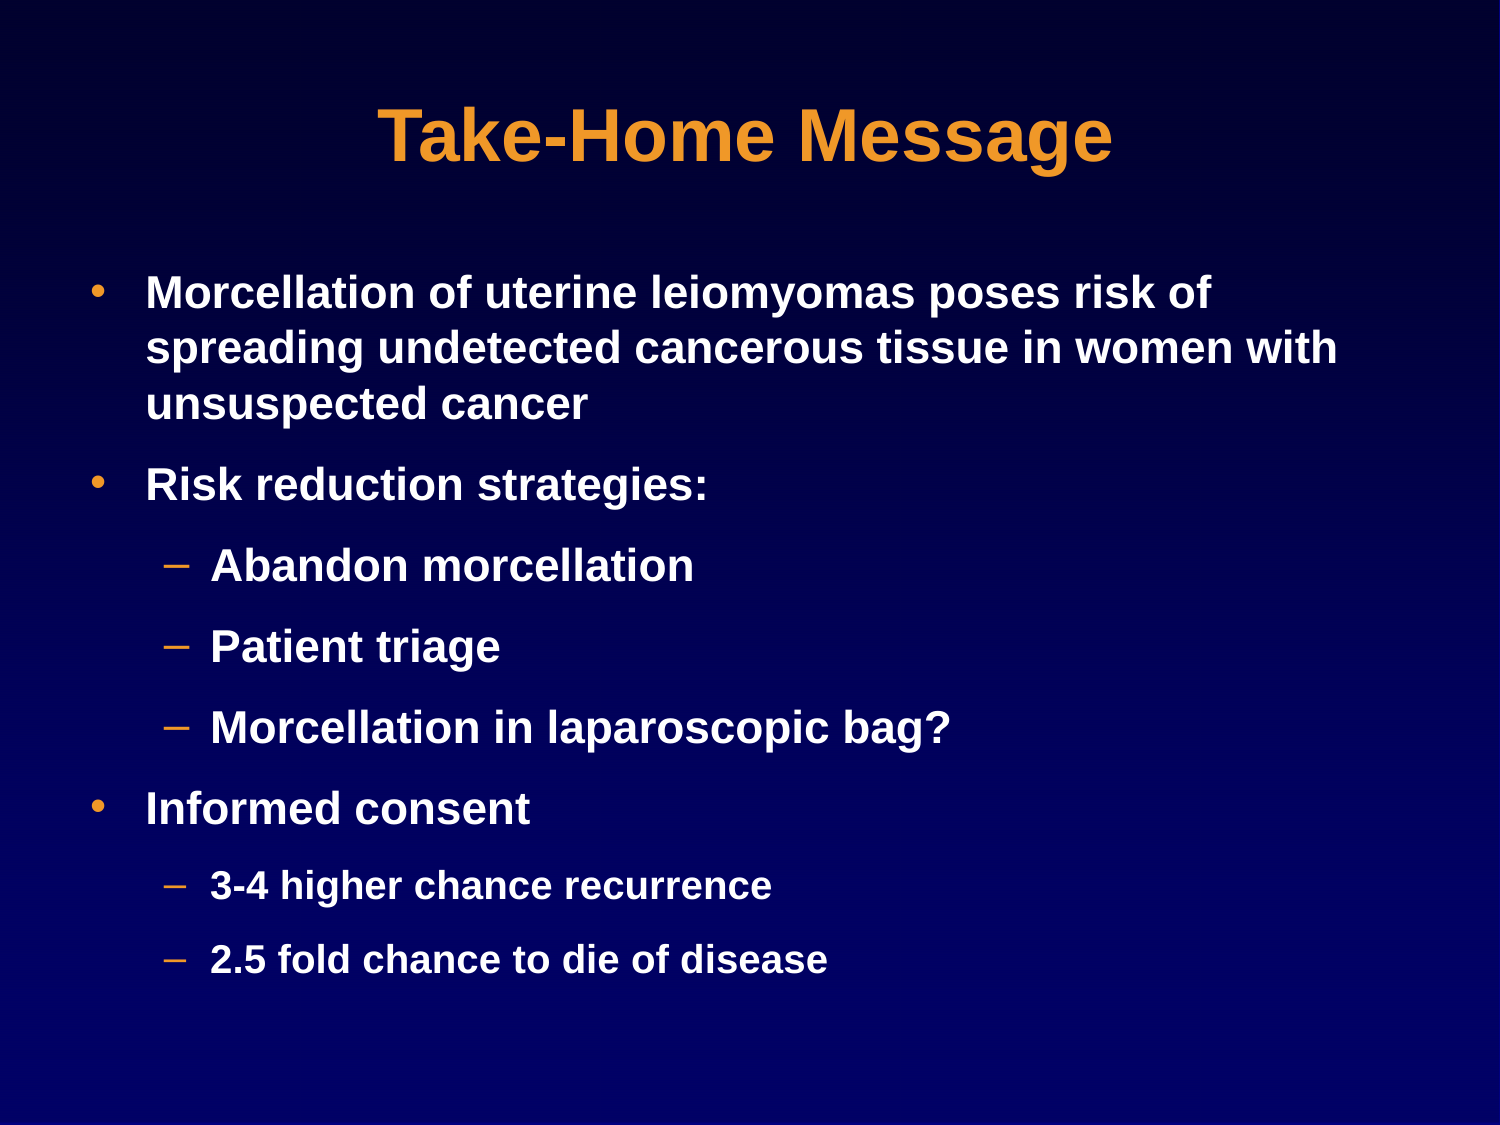

# Take-Home Message
Morcellation of uterine leiomyomas poses risk of spreading undetected cancerous tissue in women with unsuspected cancer
Risk reduction strategies:
Abandon morcellation
Patient triage
Morcellation in laparoscopic bag?
Informed consent
3-4 higher chance recurrence
2.5 fold chance to die of disease